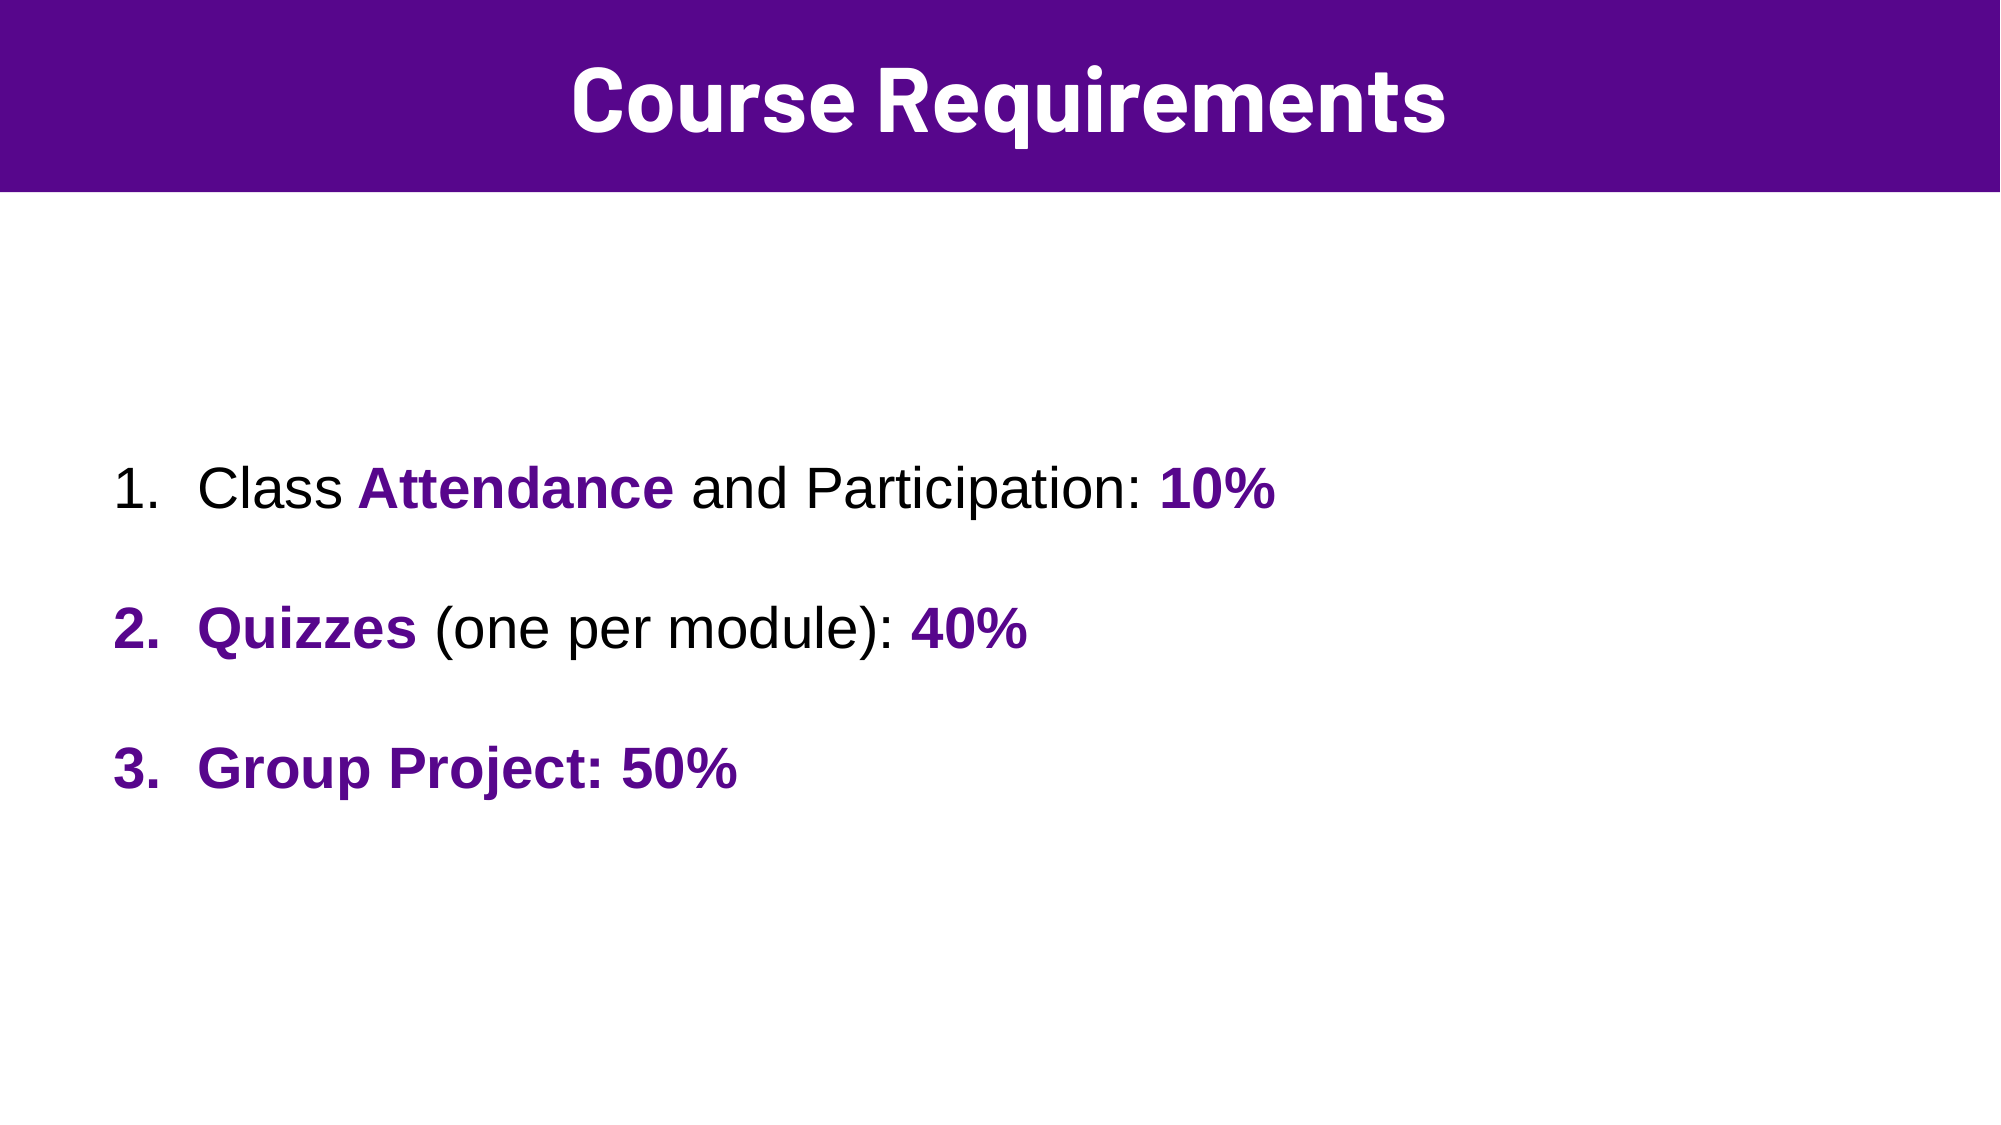

Course Requirements
Class Attendance and Participation: 10%
Quizzes (one per module): 40%
Group Project: 50%